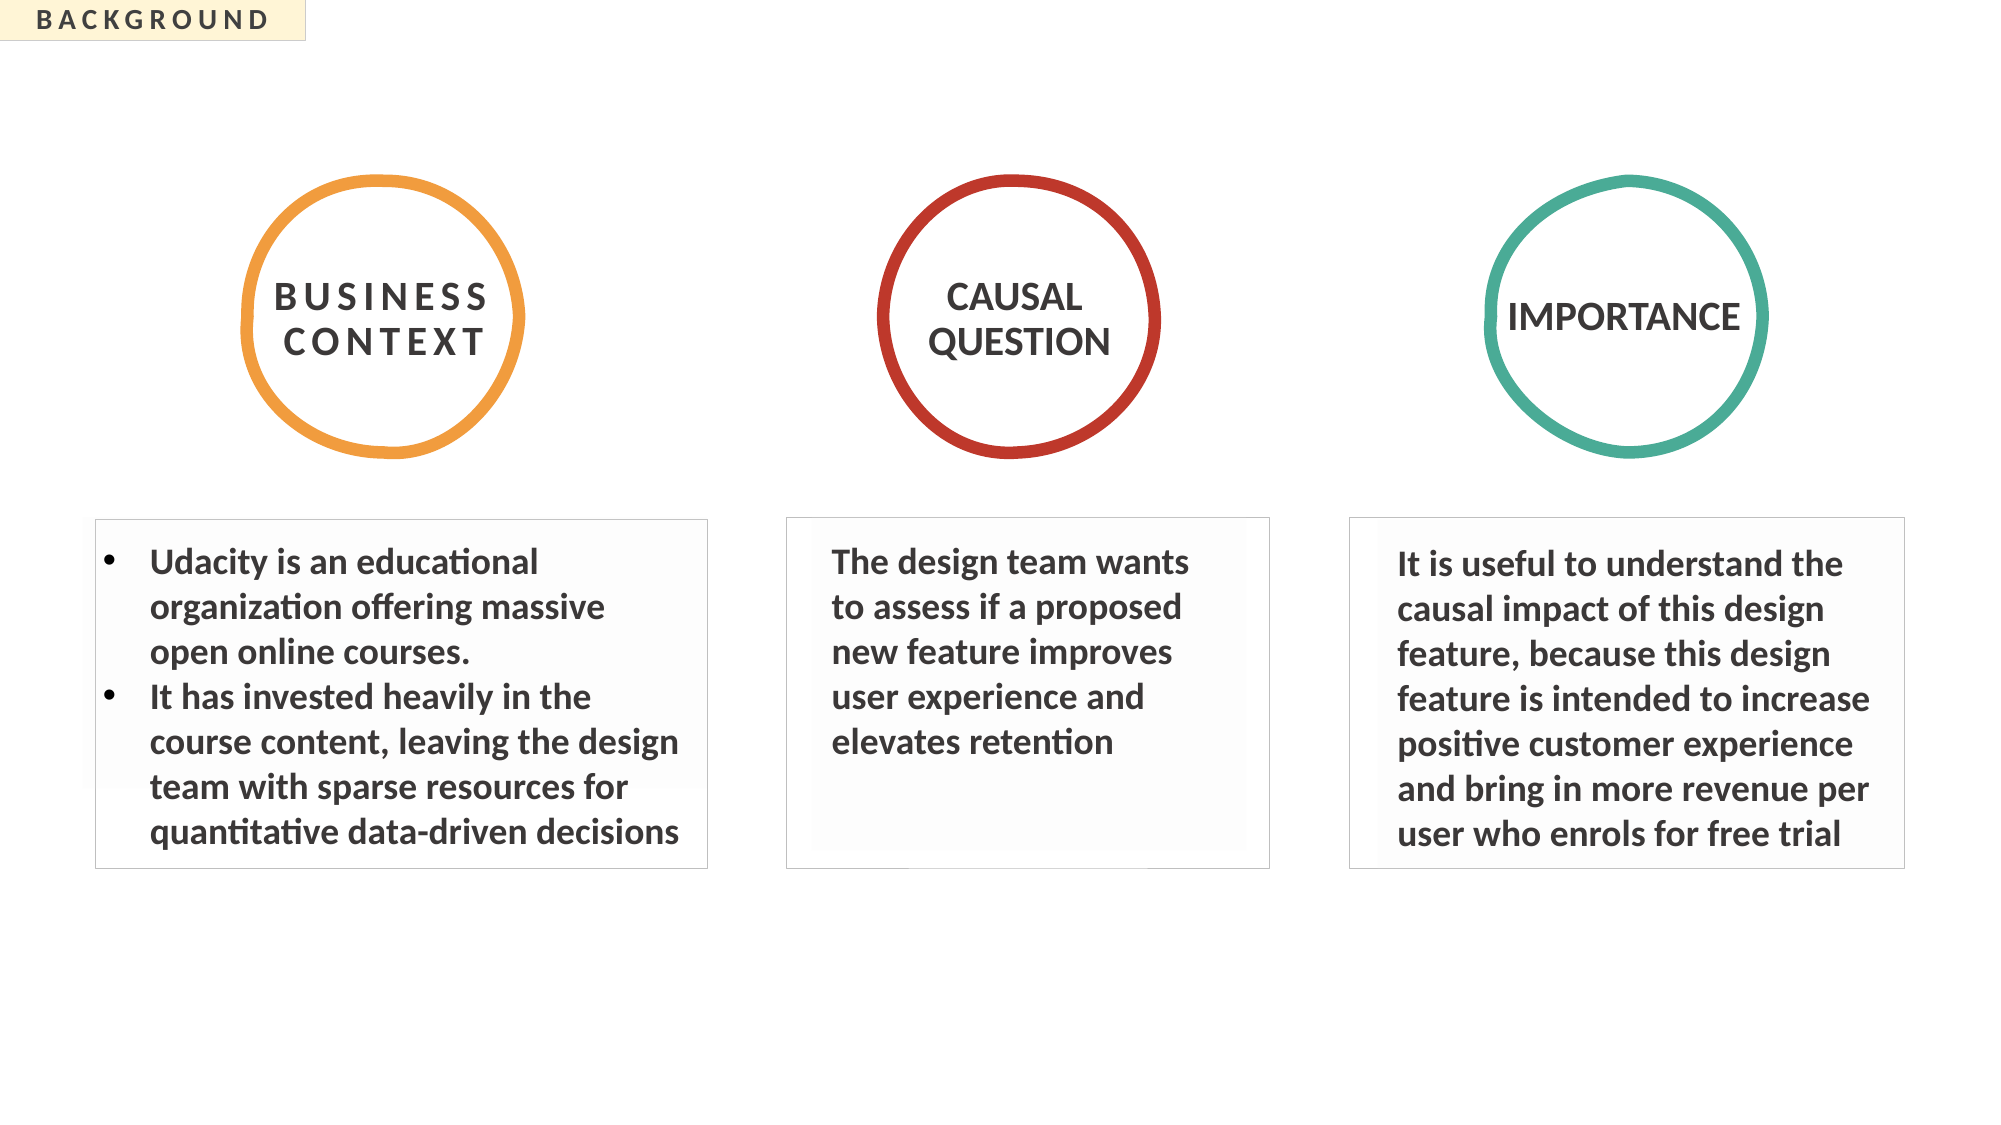

BACKGROUND

IMPORTANCE
BUSINESS CONTEXT
CAUSAL
QUESTION

The design team wants to assess if a proposed new feature improves user experience and elevates retention
Udacity is an educational organization offering massive open online courses.
It has invested heavily in the course content, leaving the design team with sparse resources for quantitative data-driven decisions

It is useful to understand the causal impact of this design feature, because this design feature is intended to increase positive customer experience and bring in more revenue per user who enrols for free trial